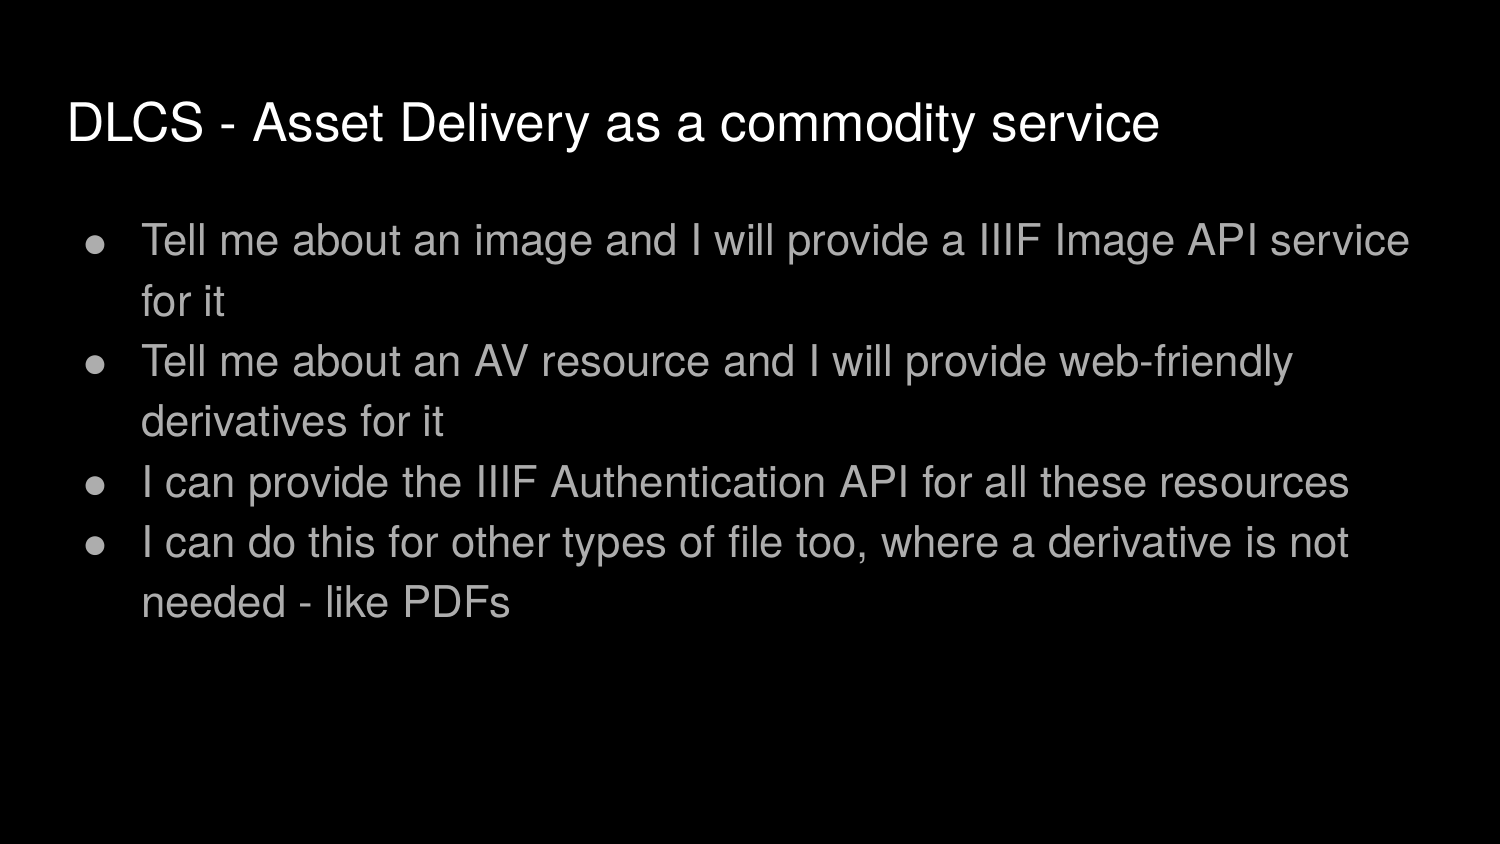

# DLCS - Asset Delivery as a commodity service
Tell me about an image and I will provide a IIIF Image API service for it
Tell me about an AV resource and I will provide web-friendly derivatives for it
I can provide the IIIF Authentication API for all these resources
I can do this for other types of file too, where a derivative is not needed - like PDFs